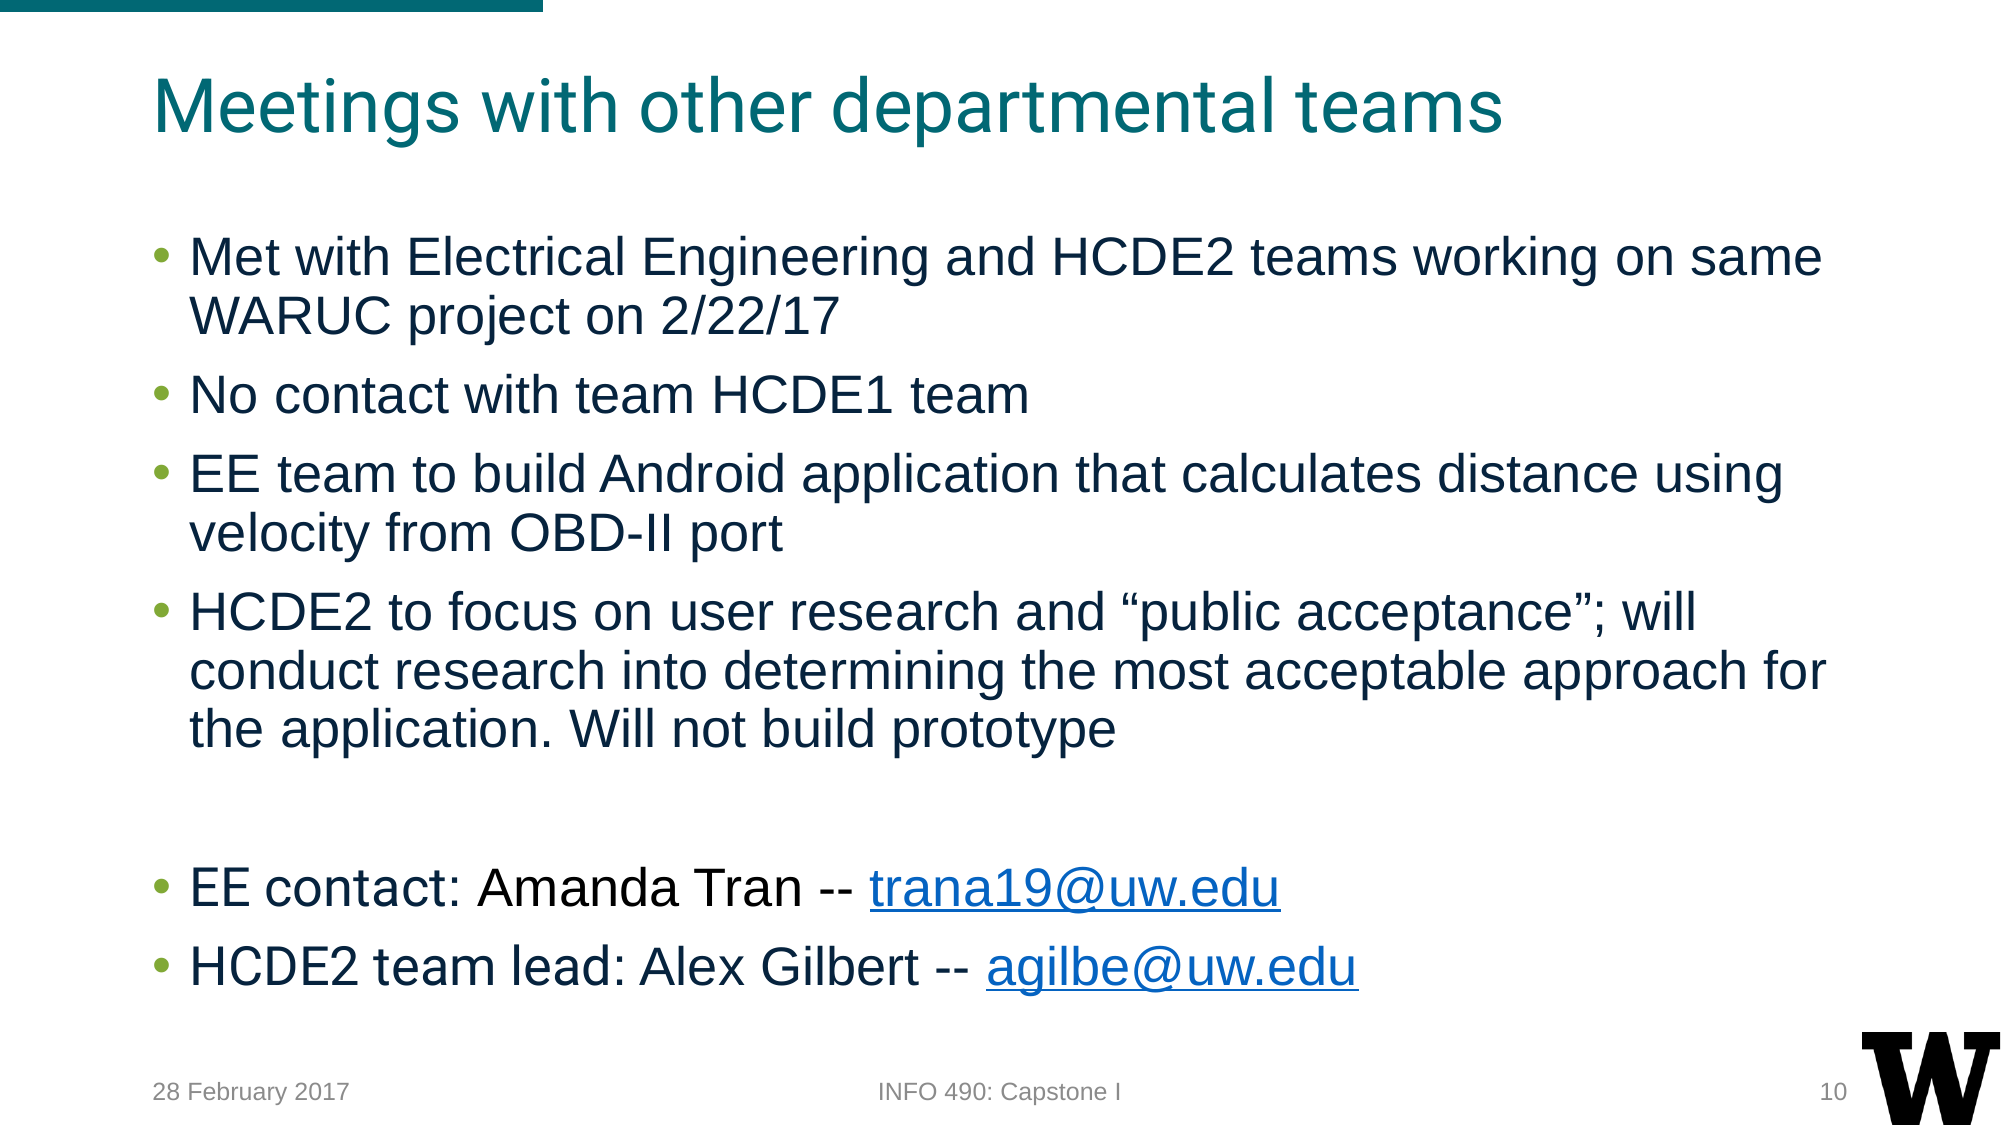

# Meetings with other departmental teams
Met with Electrical Engineering and HCDE2 teams working on same WARUC project on 2/22/17
No contact with team HCDE1 team
EE team to build Android application that calculates distance using velocity from OBD-II port
HCDE2 to focus on user research and “public acceptance”; will conduct research into determining the most acceptable approach for the application. Will not build prototype

EE contact: Amanda Tran -- trana19@uw.edu
HCDE2 team lead: Alex Gilbert -- agilbe@uw.edu

28 February 2017
INFO 490: Capstone I
10